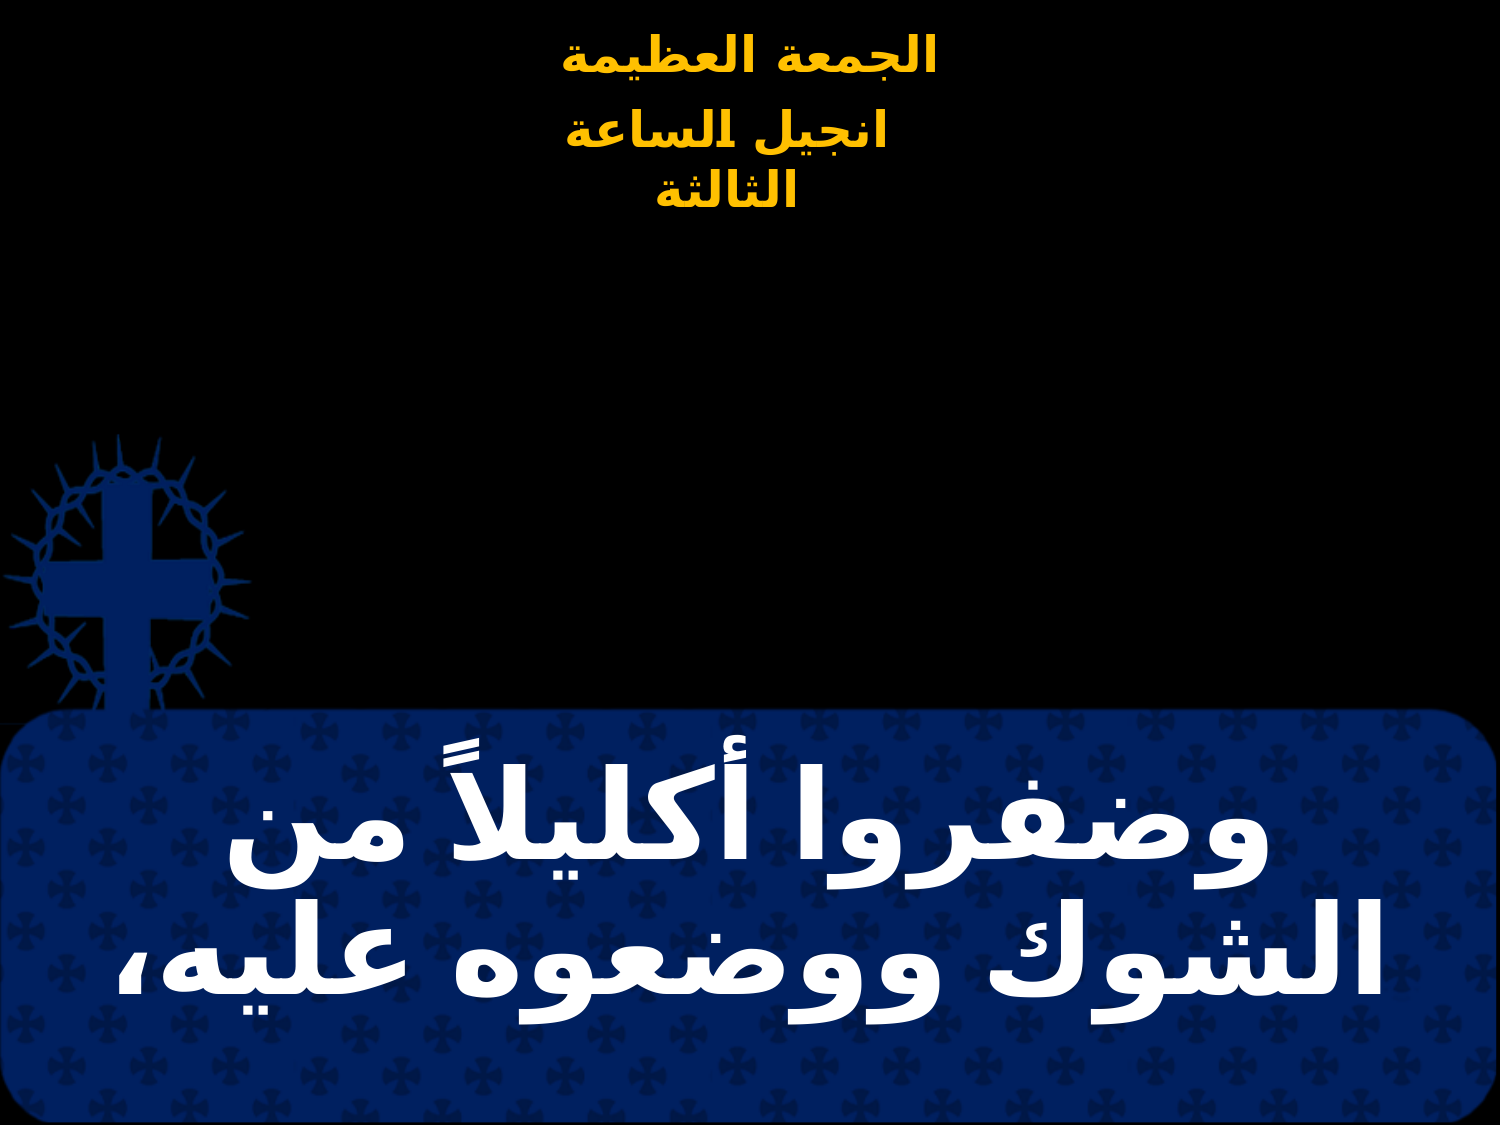

# وضفروا أكليلاً من الشوك ووضعوه عليه،